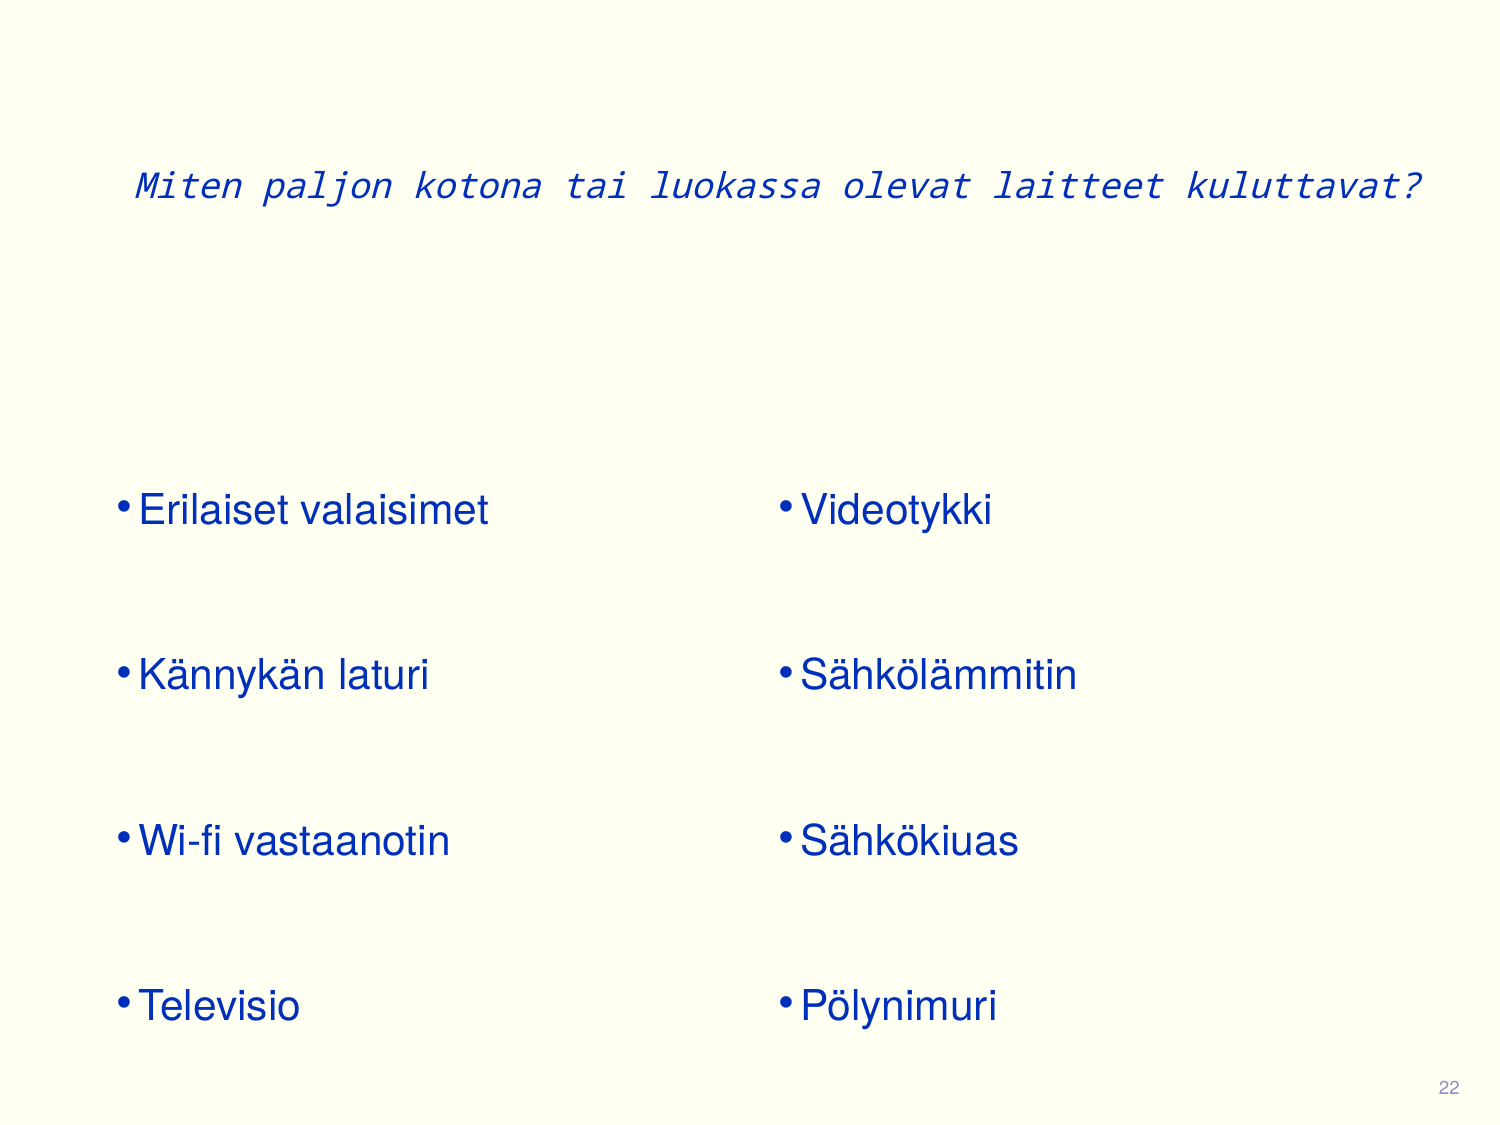

Miten paljon kotona tai luokassa olevat laitteet kuluttavat?
Erilaiset valaisimet
Kännykän laturi
Wi-fi vastaanotin
Televisio
Videotykki
Sähkölämmitin
Sähkökiuas
Pölynimuri
22